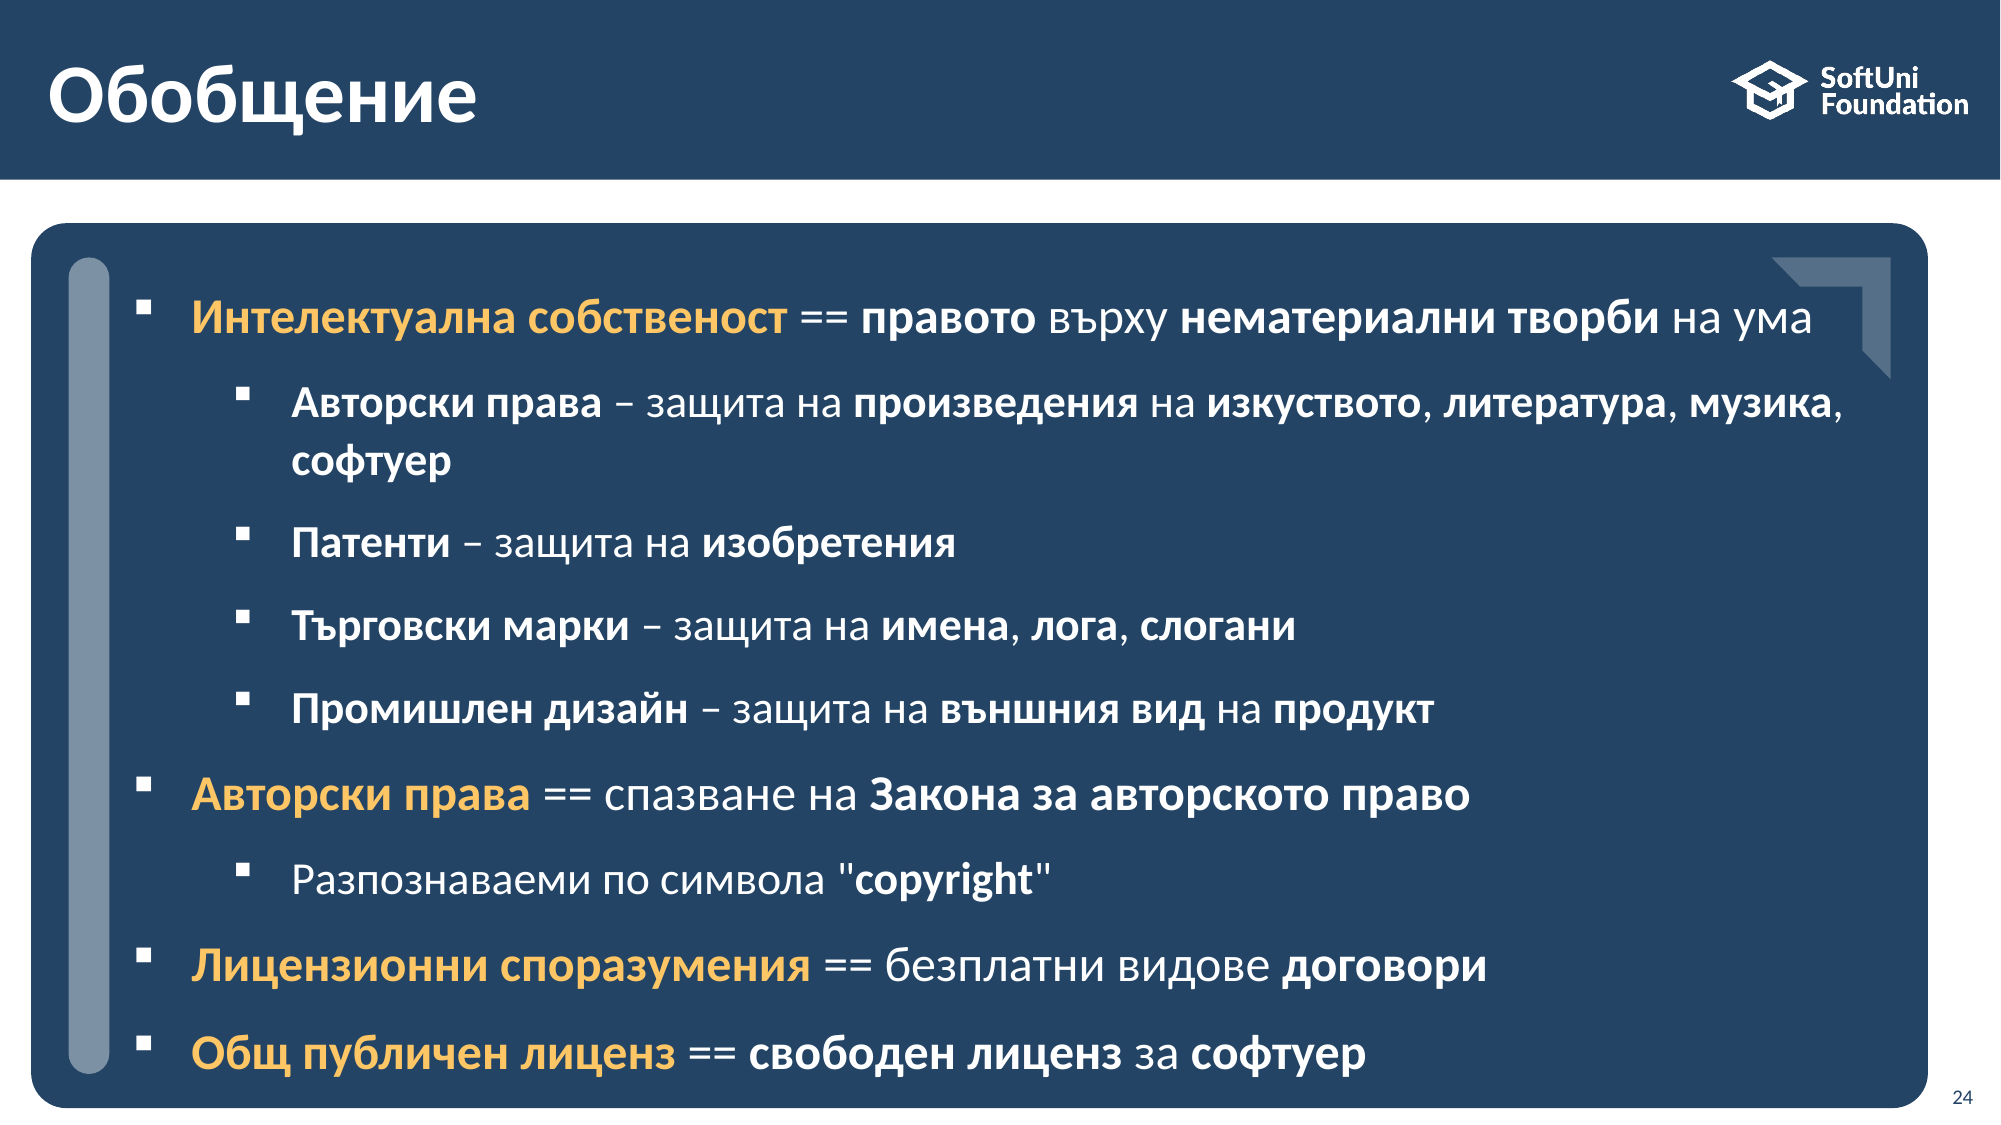

# Обобщение

Интелектуална собственост == правото върху нематериални творби на ума
Авторски права – защита на произведения на изкуството, литература, музика, софтуер
Патенти – защита на изобретения
Търговски марки – защита на имена, лога, слогани
Промишлен дизайн – защита на външния вид на продукт
Авторски права == спазване на Закона за авторското право
Разпознаваеми по символа "copyright"
Лицензионни споразумения == безплатни видове договори
Общ публичен лиценз == свободен лиценз за софтуер

24